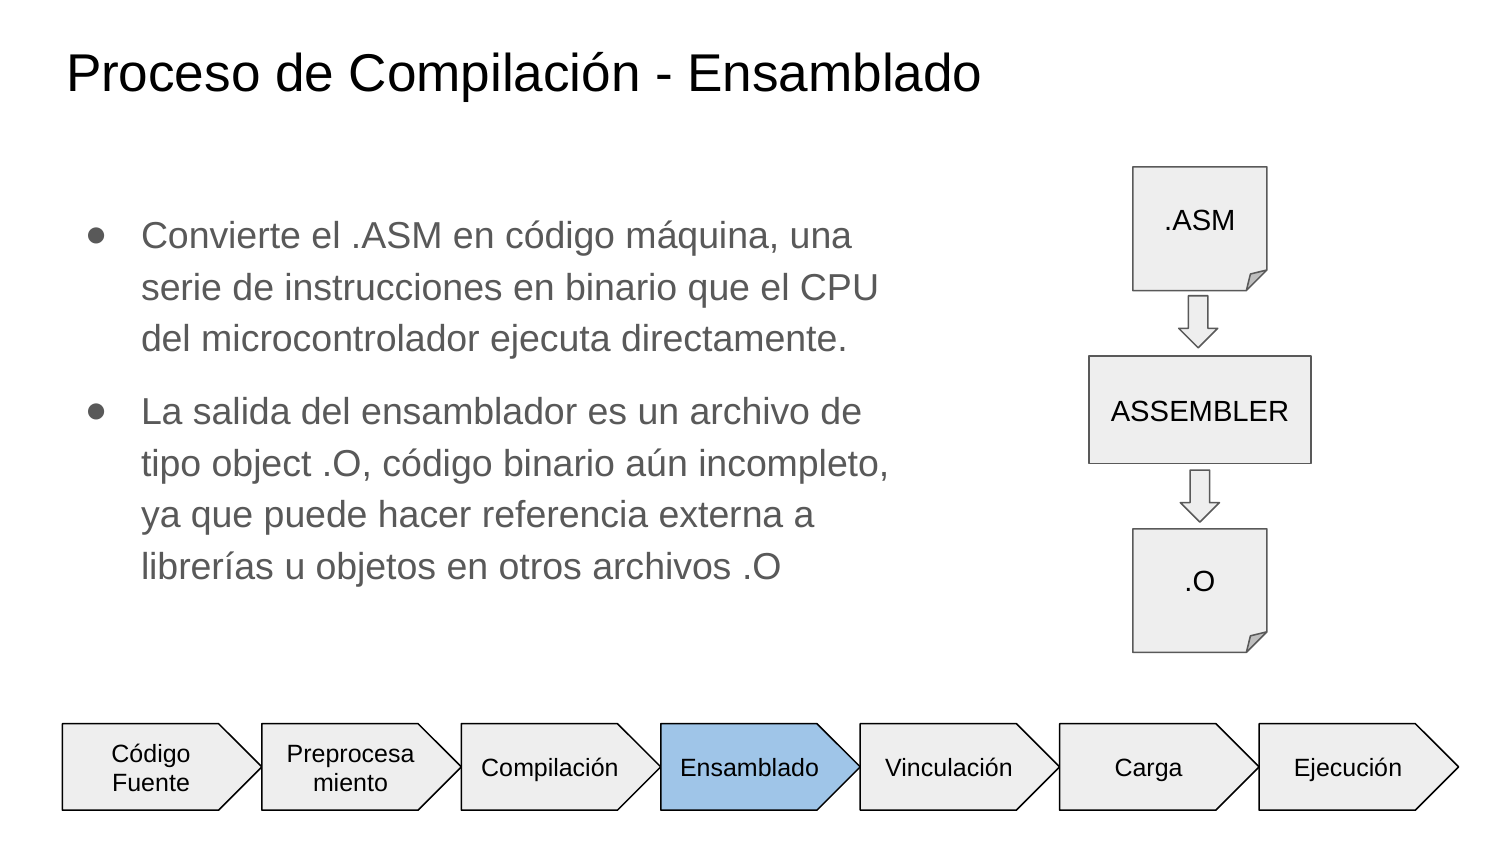

# Proceso de Compilación - Ensamblado
.ASM
Convierte el .ASM en código máquina, una serie de instrucciones en binario que el CPU del microcontrolador ejecuta directamente.
La salida del ensamblador es un archivo de tipo object .O, código binario aún incompleto, ya que puede hacer referencia externa a librerías u objetos en otros archivos .O

ASSEMBLER

.O
Código Fuente
Preprocesamiento
Compilación
Ensamblado
Vinculación
Carga
Ejecución